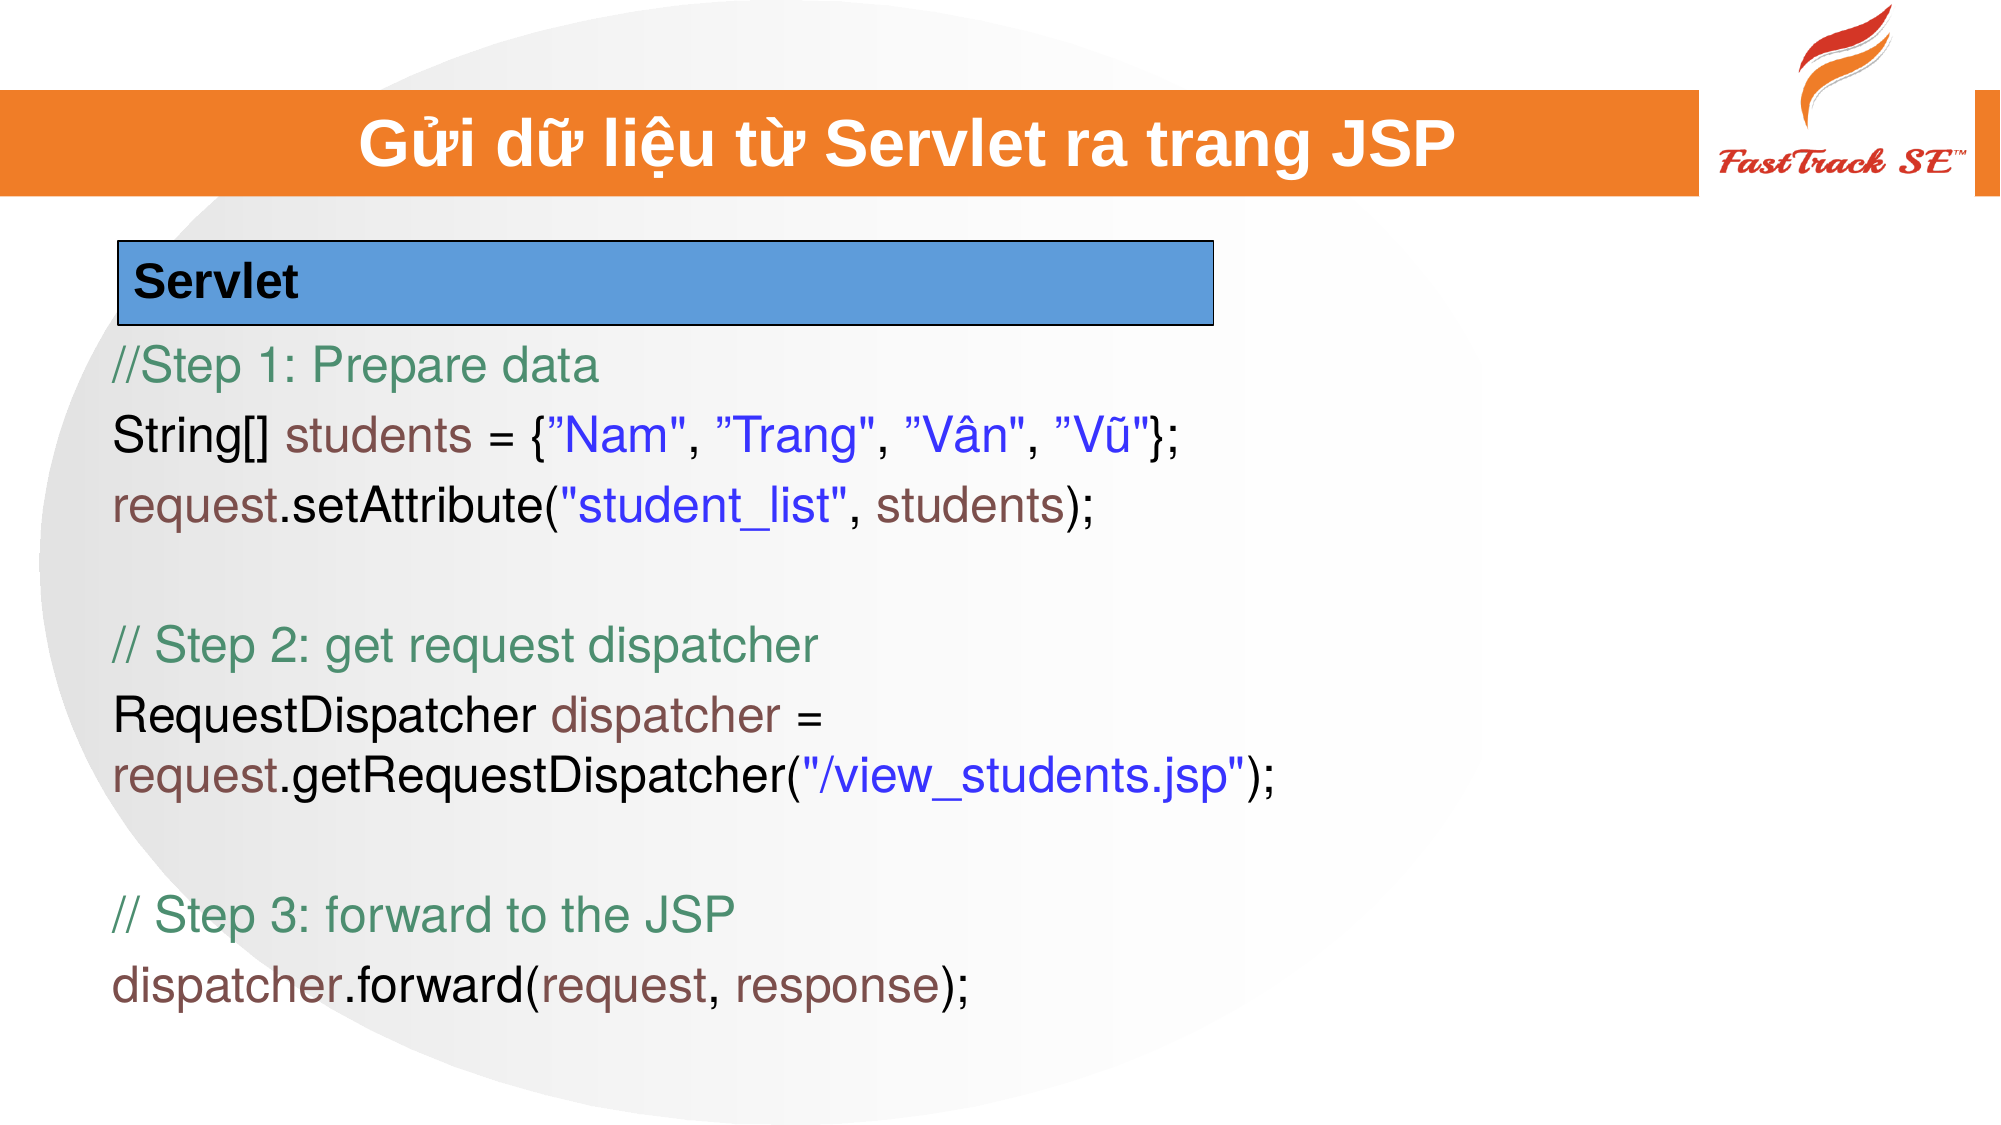

# Gửi dữ liệu từ Servlet ra trang JSP
Servlet
//Step 1: Prepare data
String[] students = {”Nam", ”Trang", ”Vân", ”Vũ"};
request.setAttribute("student_list", students);

// Step 2: get request dispatcher
RequestDispatcher dispatcher = request.getRequestDispatcher("/view_students.jsp");

// Step 3: forward to the JSP
dispatcher.forward(request, response);